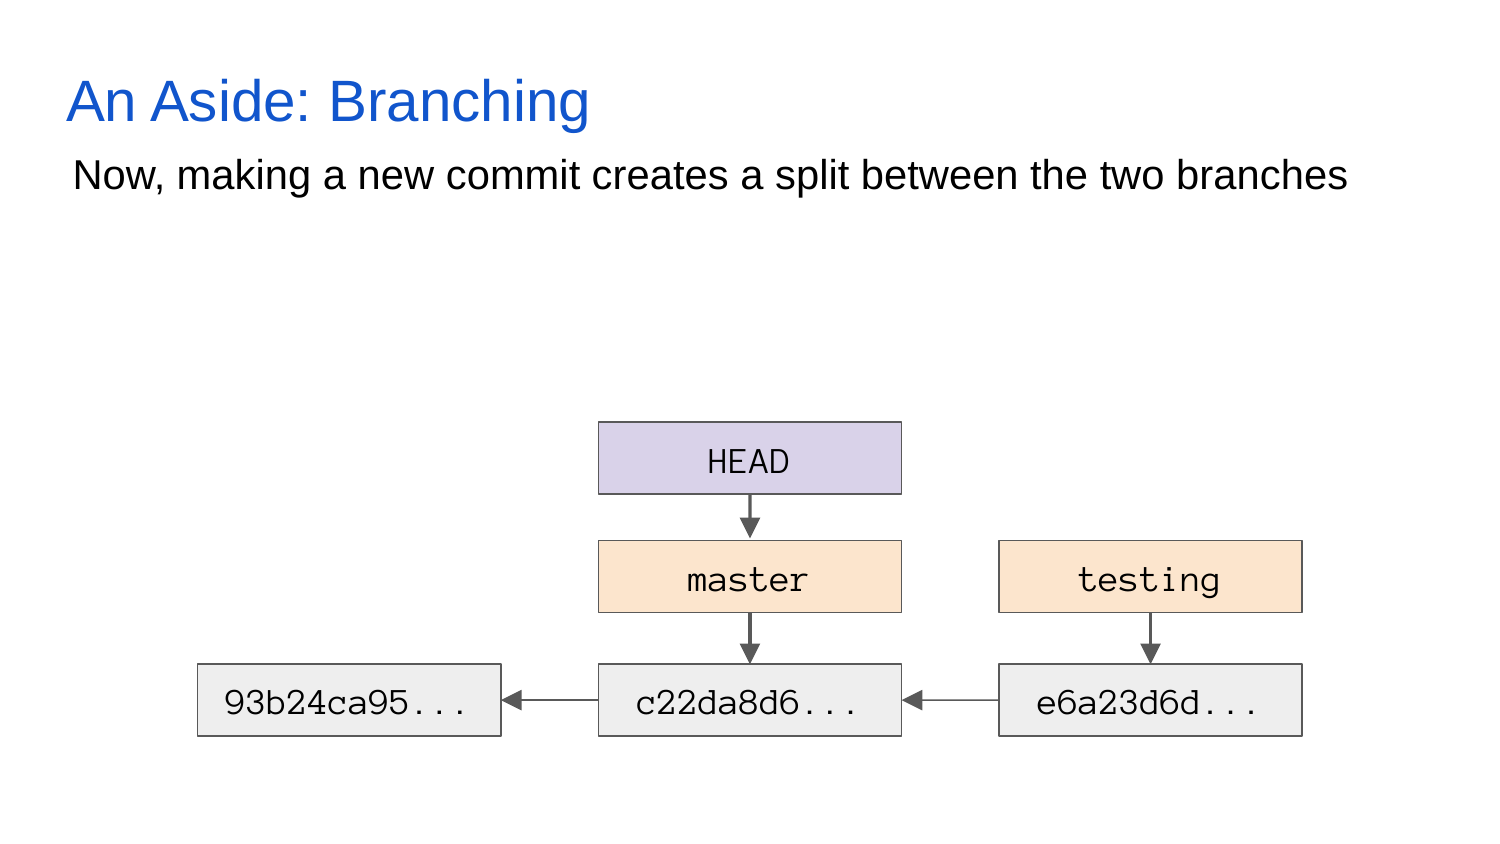

# An Aside: Branching
Now, making a new commit creates a split between the two branches

HEAD
testing
master
93b24ca95...
c22da8d6...
e6a23d6d...